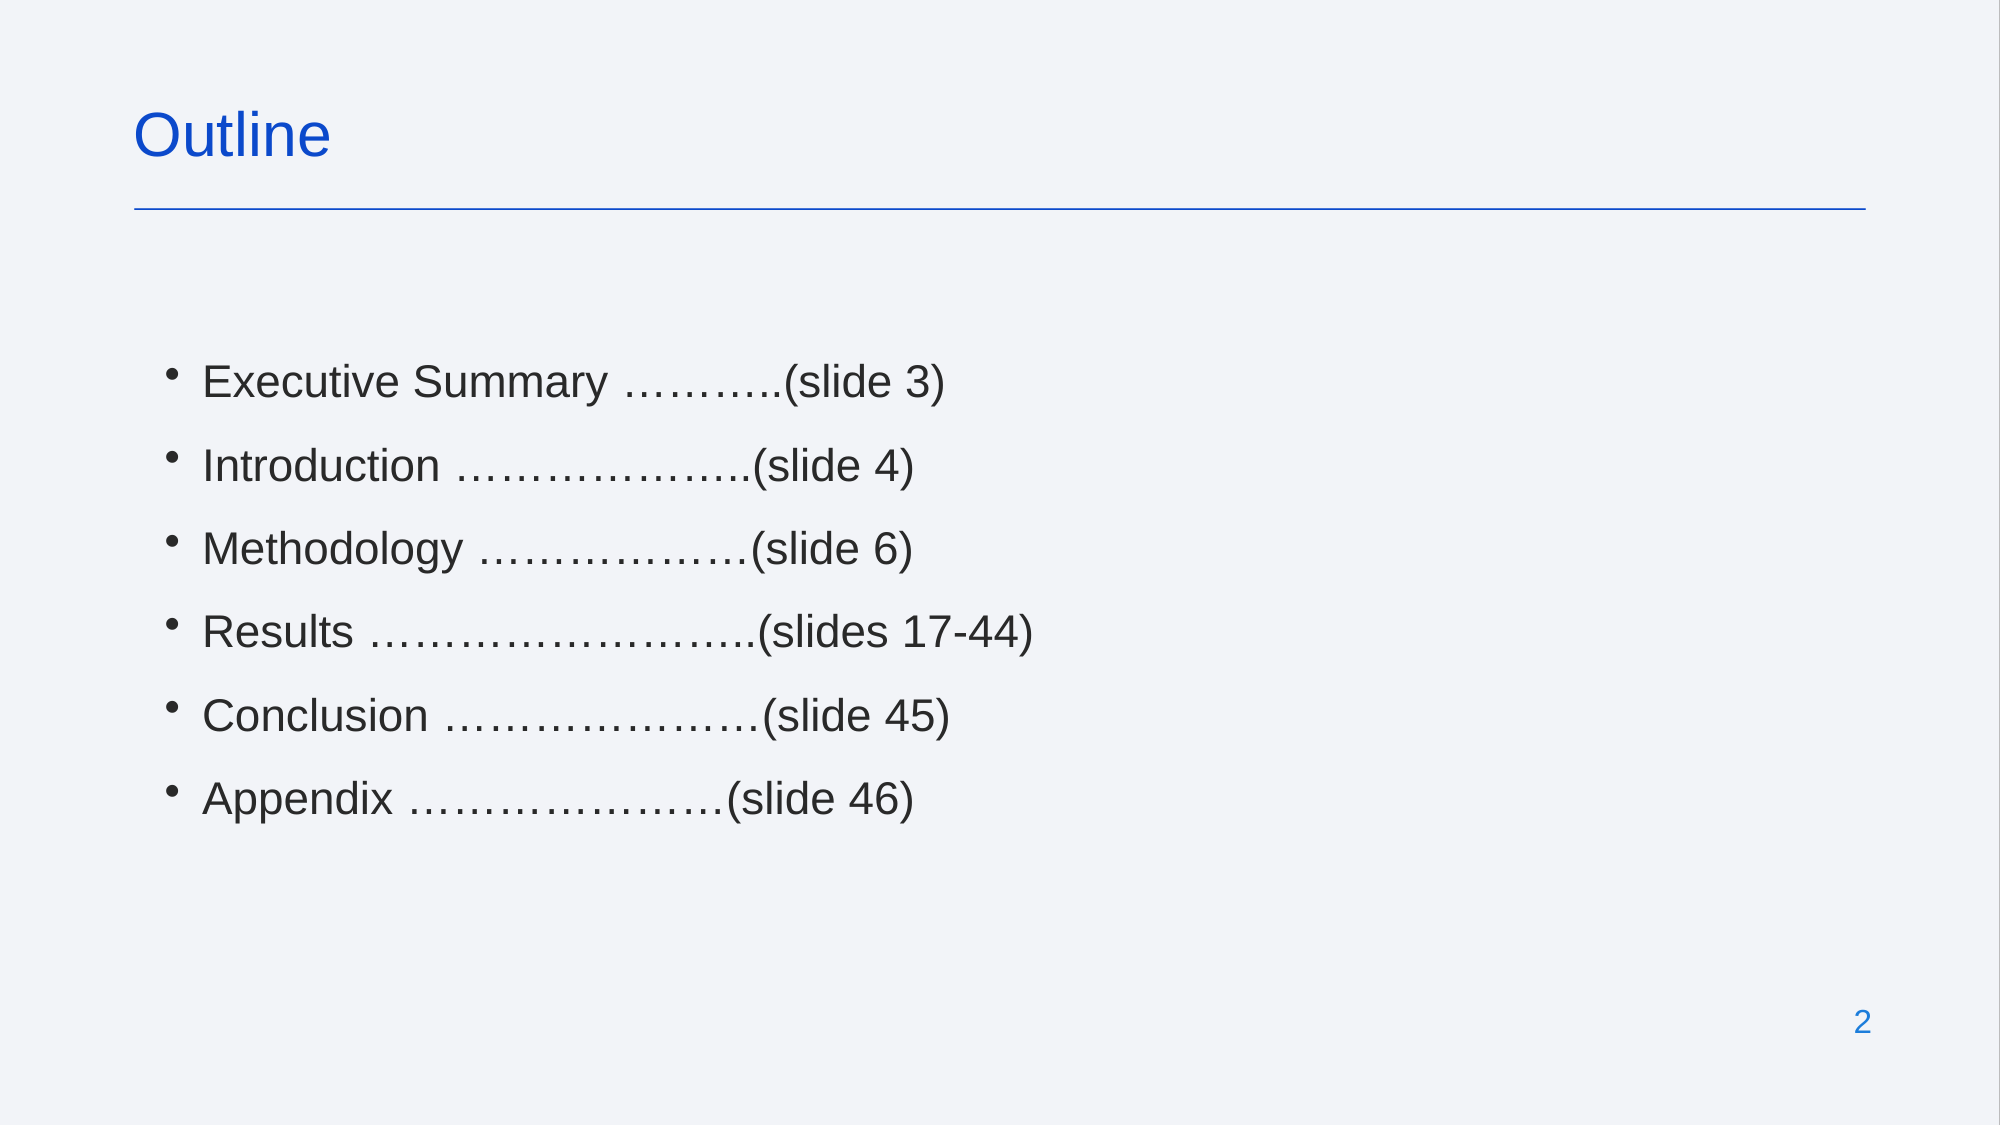

# Outline
Executive Summary ………..(slide 3)
Introduction ………………..(slide 4)
Methodology ………………(slide 6)
Results ……………………..(slides 17-44)
Conclusion …………………(slide 45)
Appendix …………………(slide 46)
2